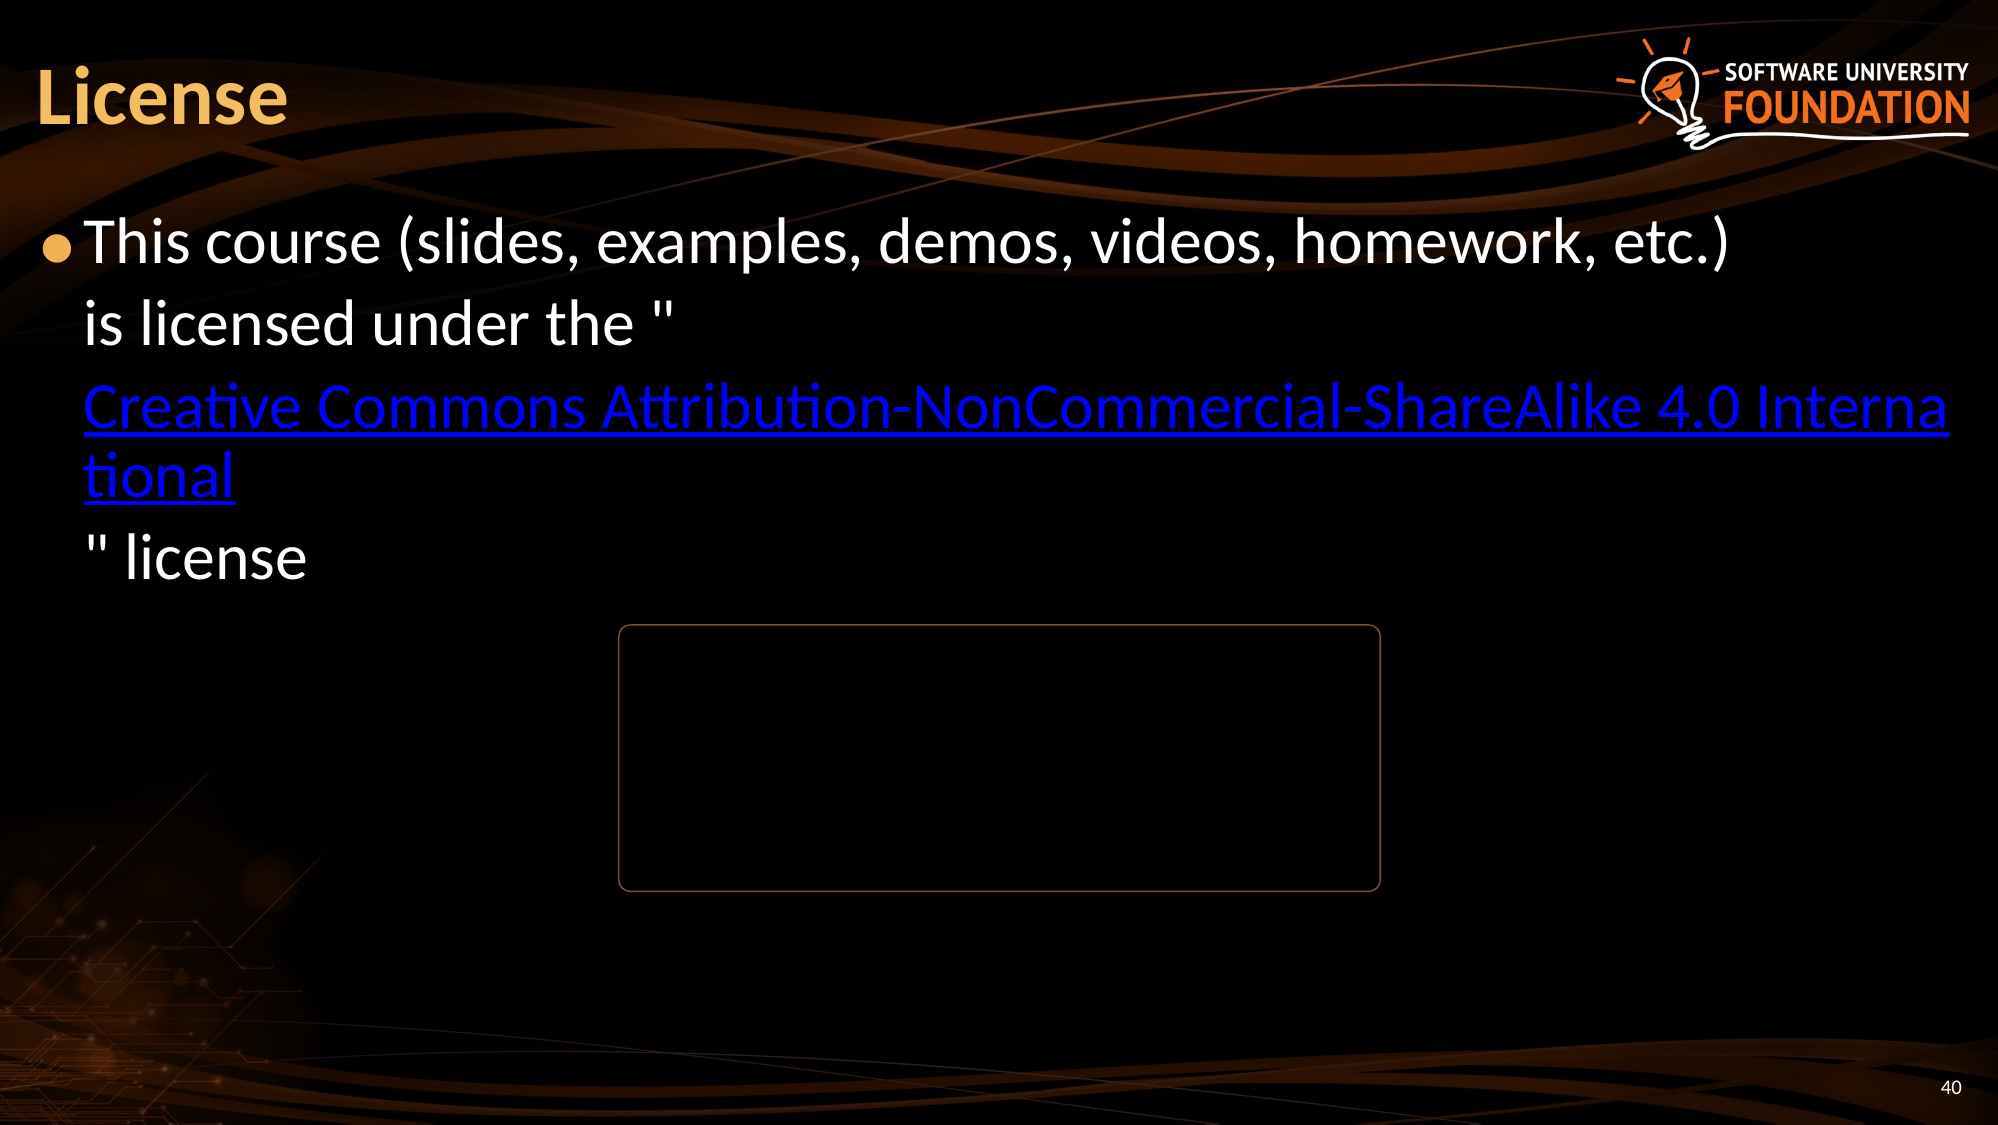

# License
This course (slides, examples, demos, videos, homework, etc.)
is licensed under the "Creative Commons Attribution-NonCommercial-ShareAlike 4.0 International" license

40